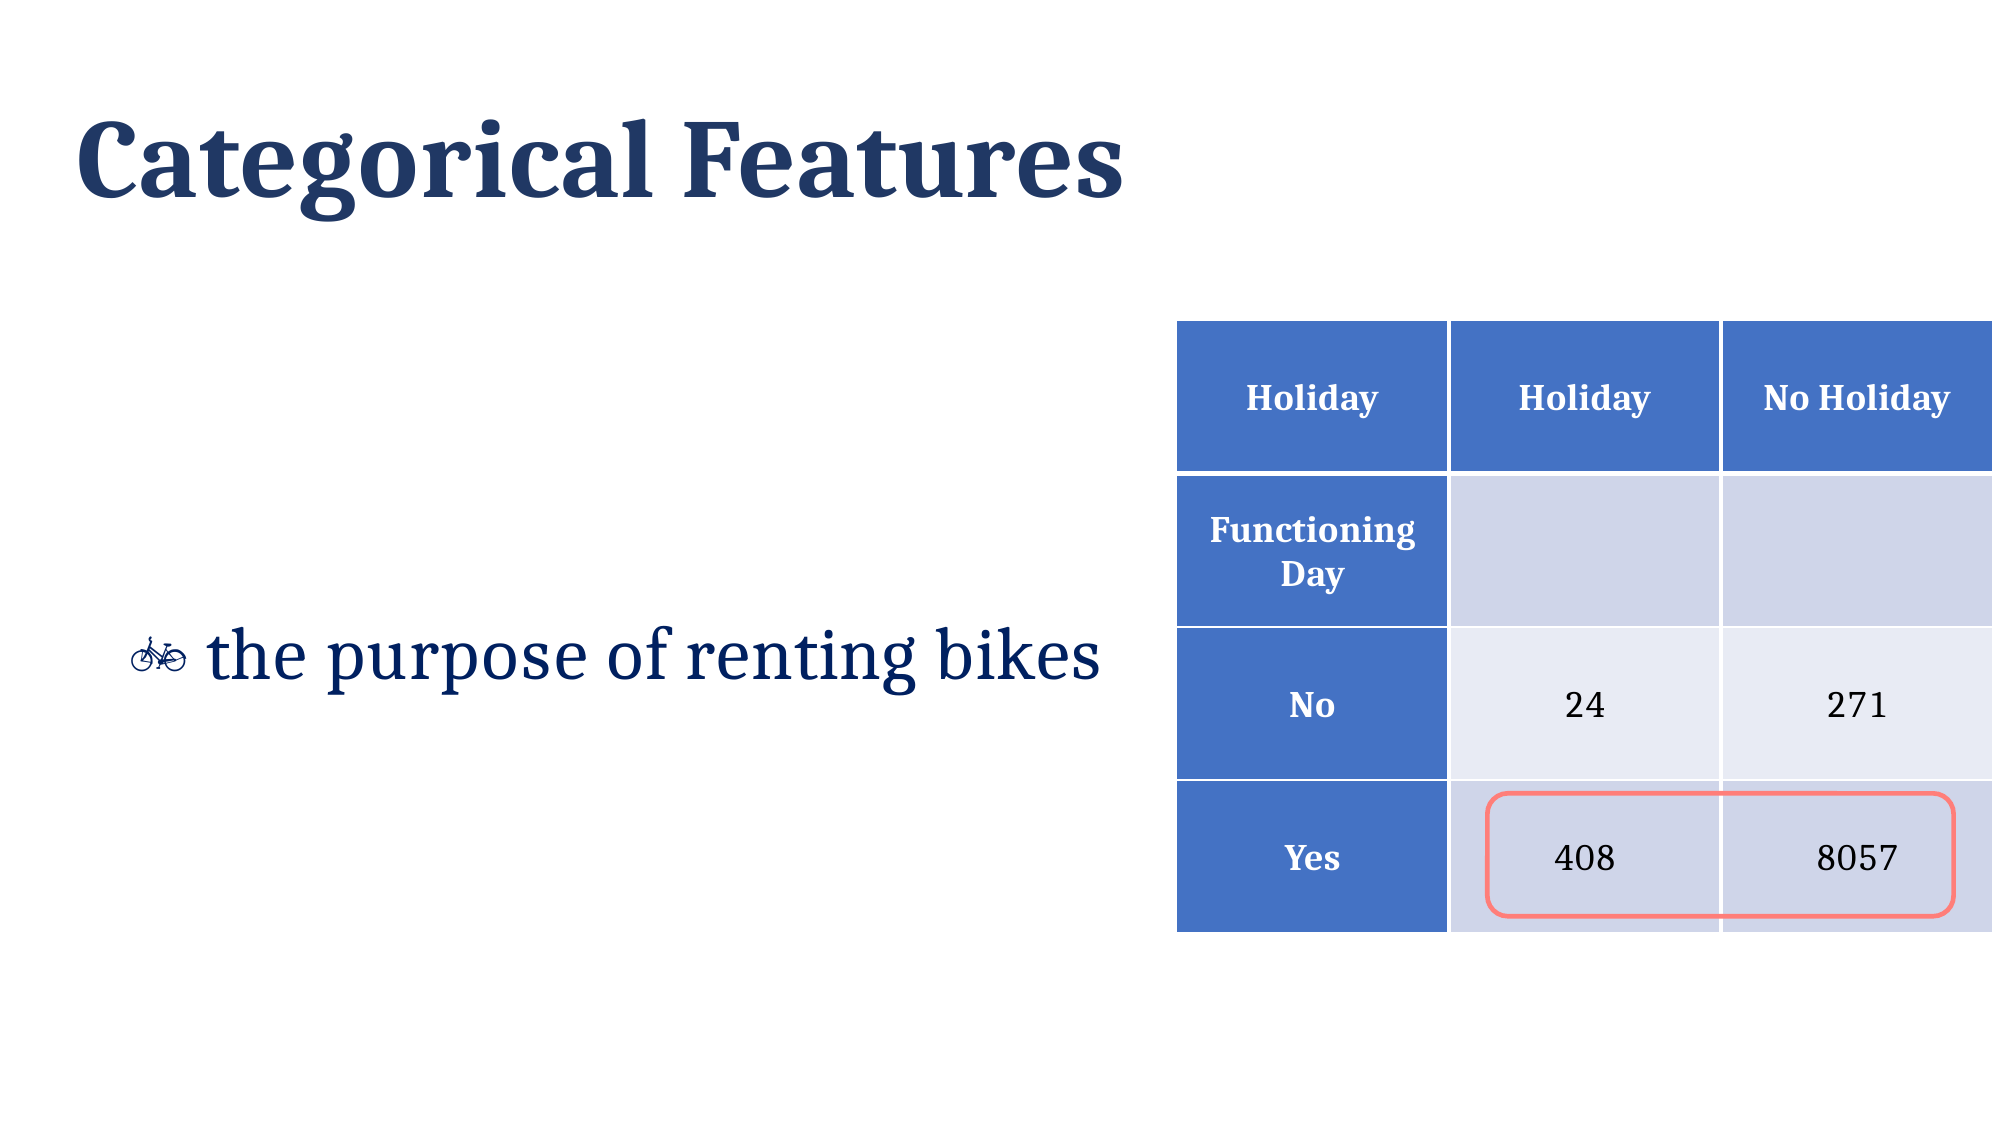

# Categorical Features
 the purpose of renting bikes
| Holiday | Holiday | No Holiday |
| --- | --- | --- |
| Functioning Day |  |  |
| No | 24 | 271 |
| Yes | 408 | 8057 |